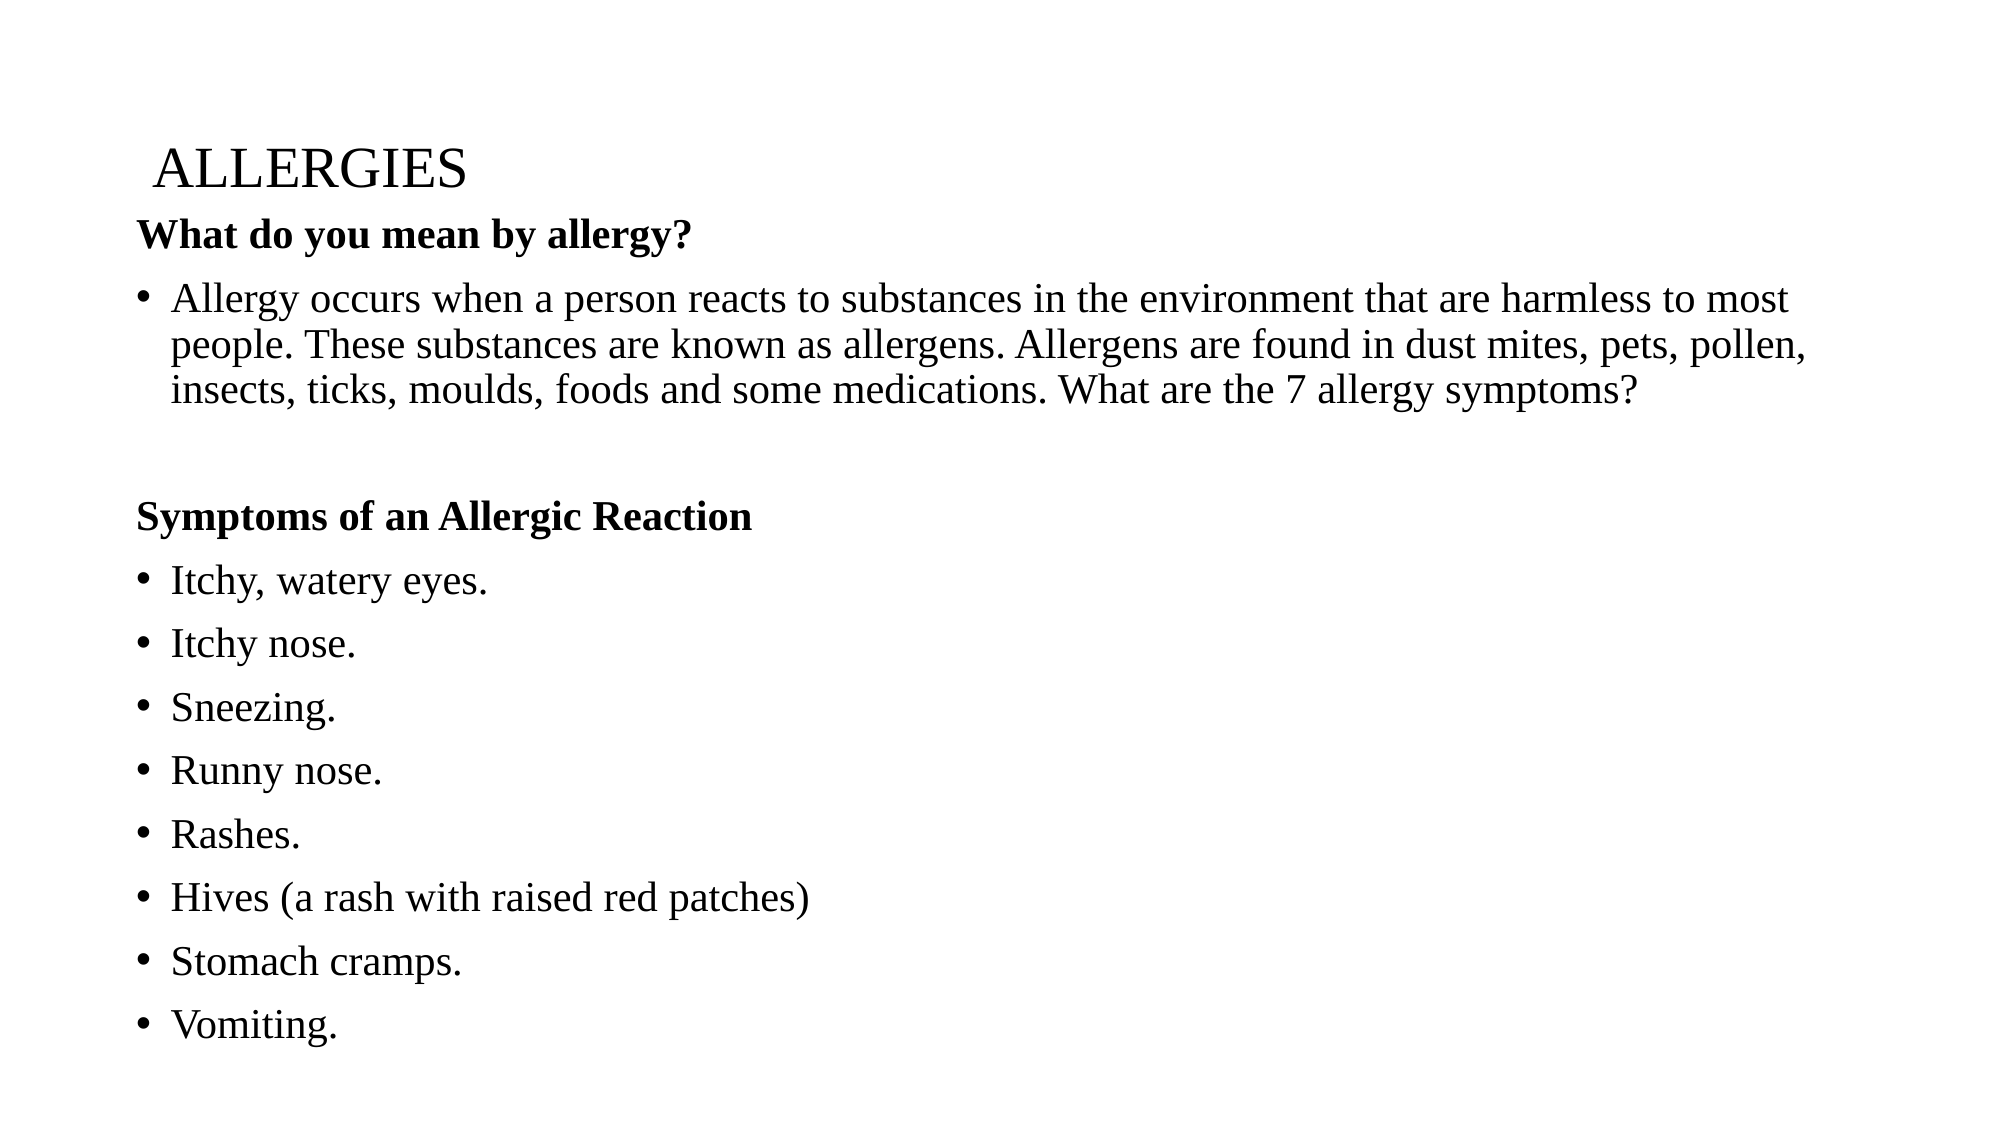

# ALLERGIES
What do you mean by allergy?
Allergy occurs when a person reacts to substances in the environment that are harmless to most people. These substances are known as allergens. Allergens are found in dust mites, pets, pollen, insects, ticks, moulds, foods and some medications. What are the 7 allergy symptoms?

Symptoms of an Allergic Reaction
Itchy, watery eyes.
Itchy nose.
Sneezing.
Runny nose.
Rashes.
Hives (a rash with raised red patches)
Stomach cramps.
Vomiting.